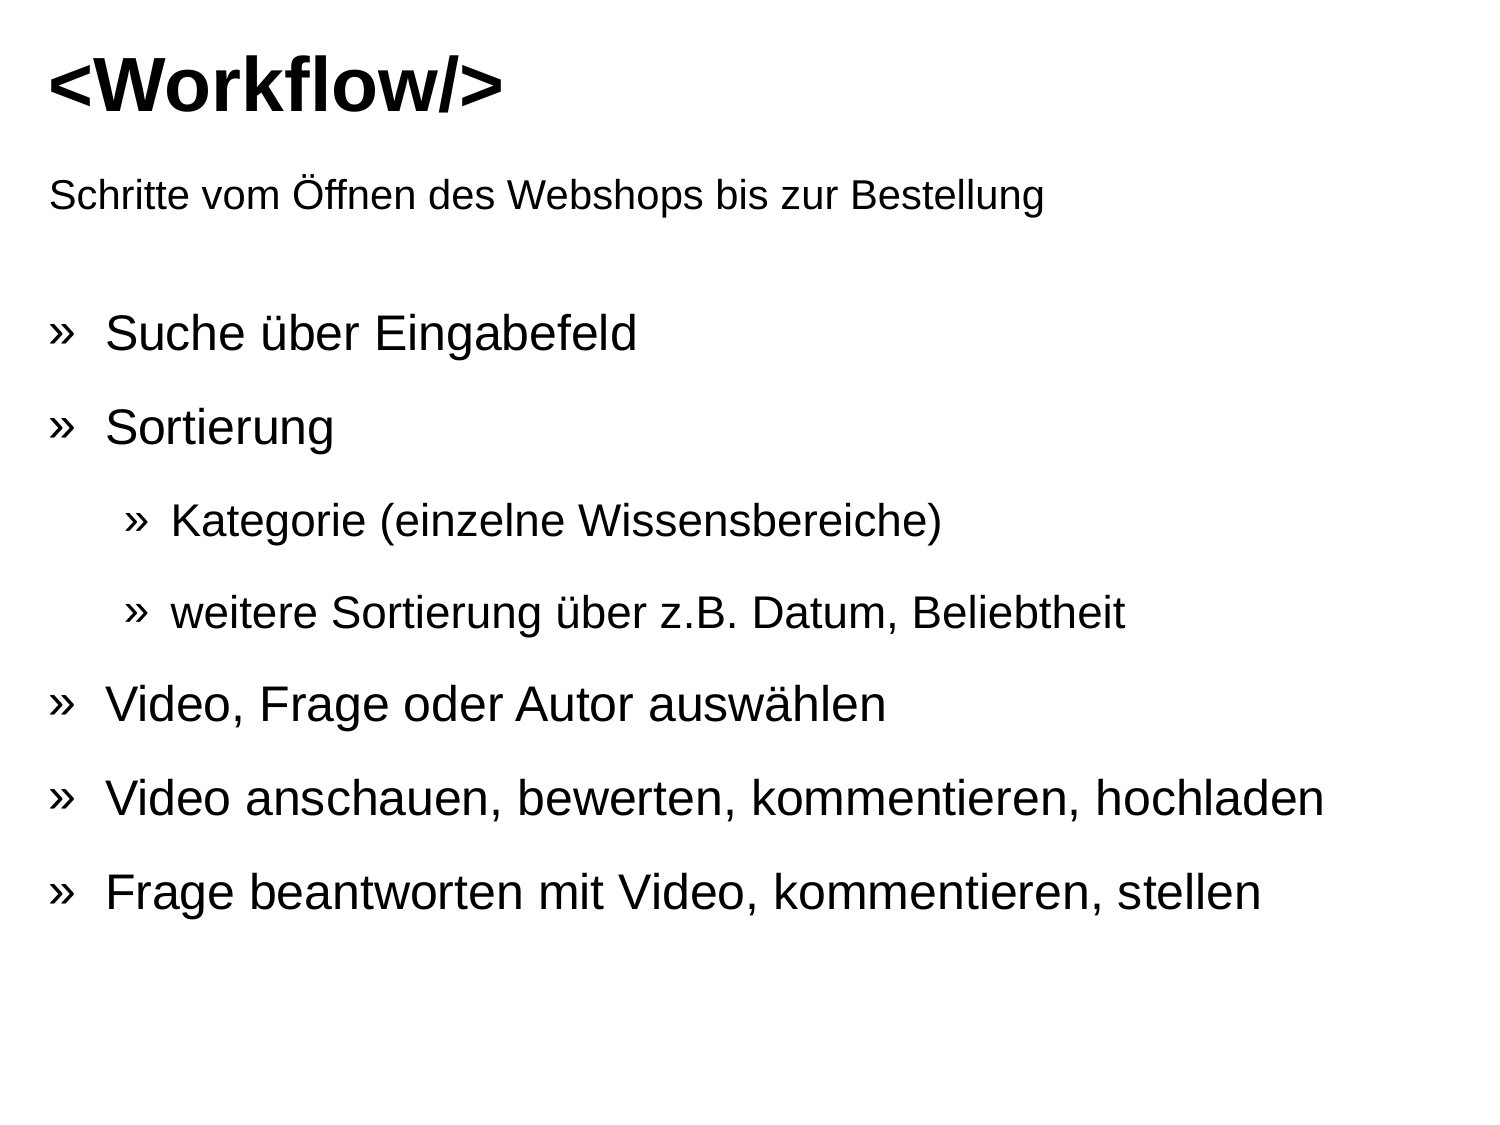

# <Workflow/>
Schritte vom Öffnen des Webshops bis zur Bestellung
Suche über Eingabefeld
Sortierung
Kategorie (einzelne Wissensbereiche)
weitere Sortierung über z.B. Datum, Beliebtheit
Video, Frage oder Autor auswählen
Video anschauen, bewerten, kommentieren, hochladen
Frage beantworten mit Video, kommentieren, stellen